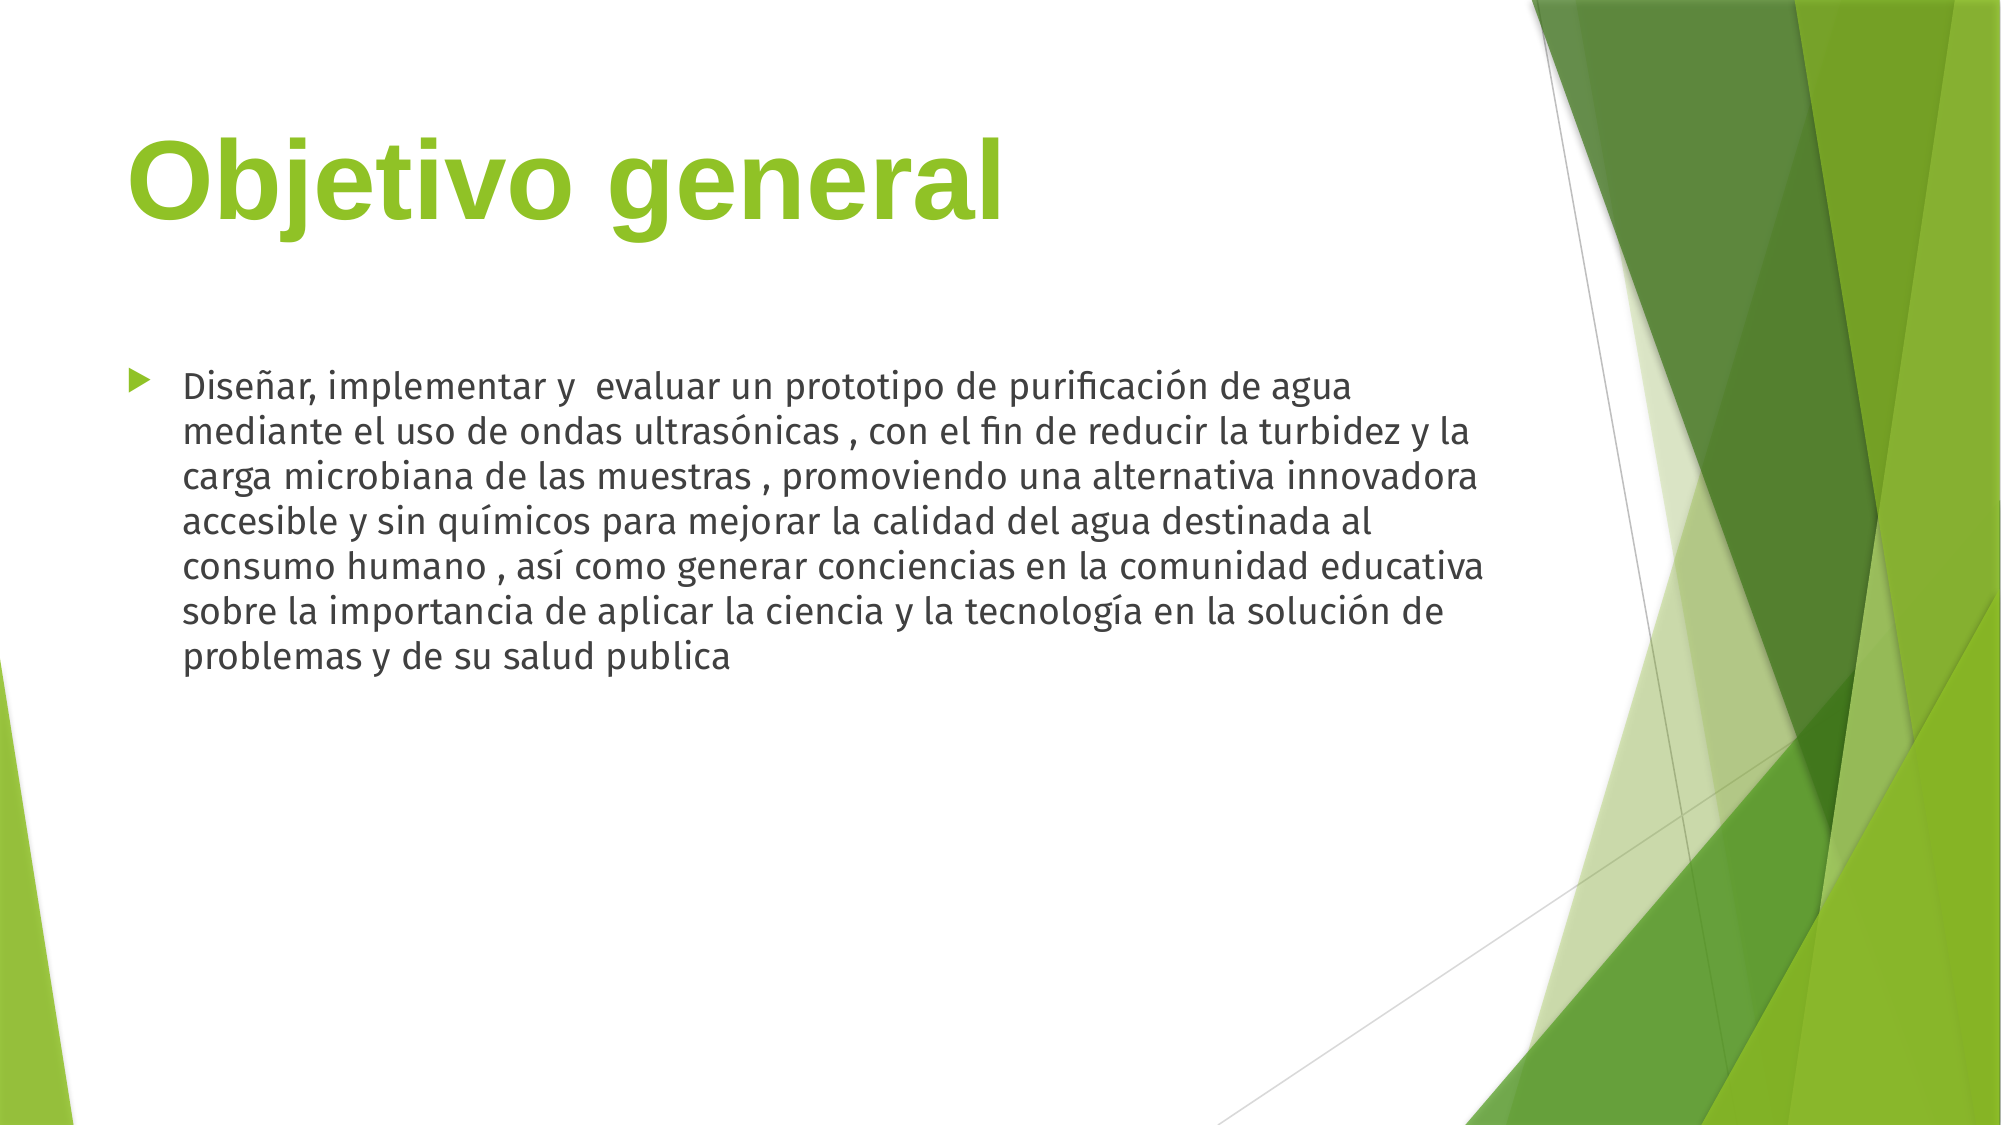

# Objetivo general
Diseñar, implementar y  evaluar un prototipo de purificación de agua mediante el uso de ondas ultrasónicas , con el fin de reducir la turbidez y la carga microbiana de las muestras , promoviendo una alternativa innovadora accesible y sin químicos para mejorar la calidad del agua destinada al consumo humano , así como generar conciencias en la comunidad educativa sobre la importancia de aplicar la ciencia y la tecnología en la solución de problemas y de su salud publica